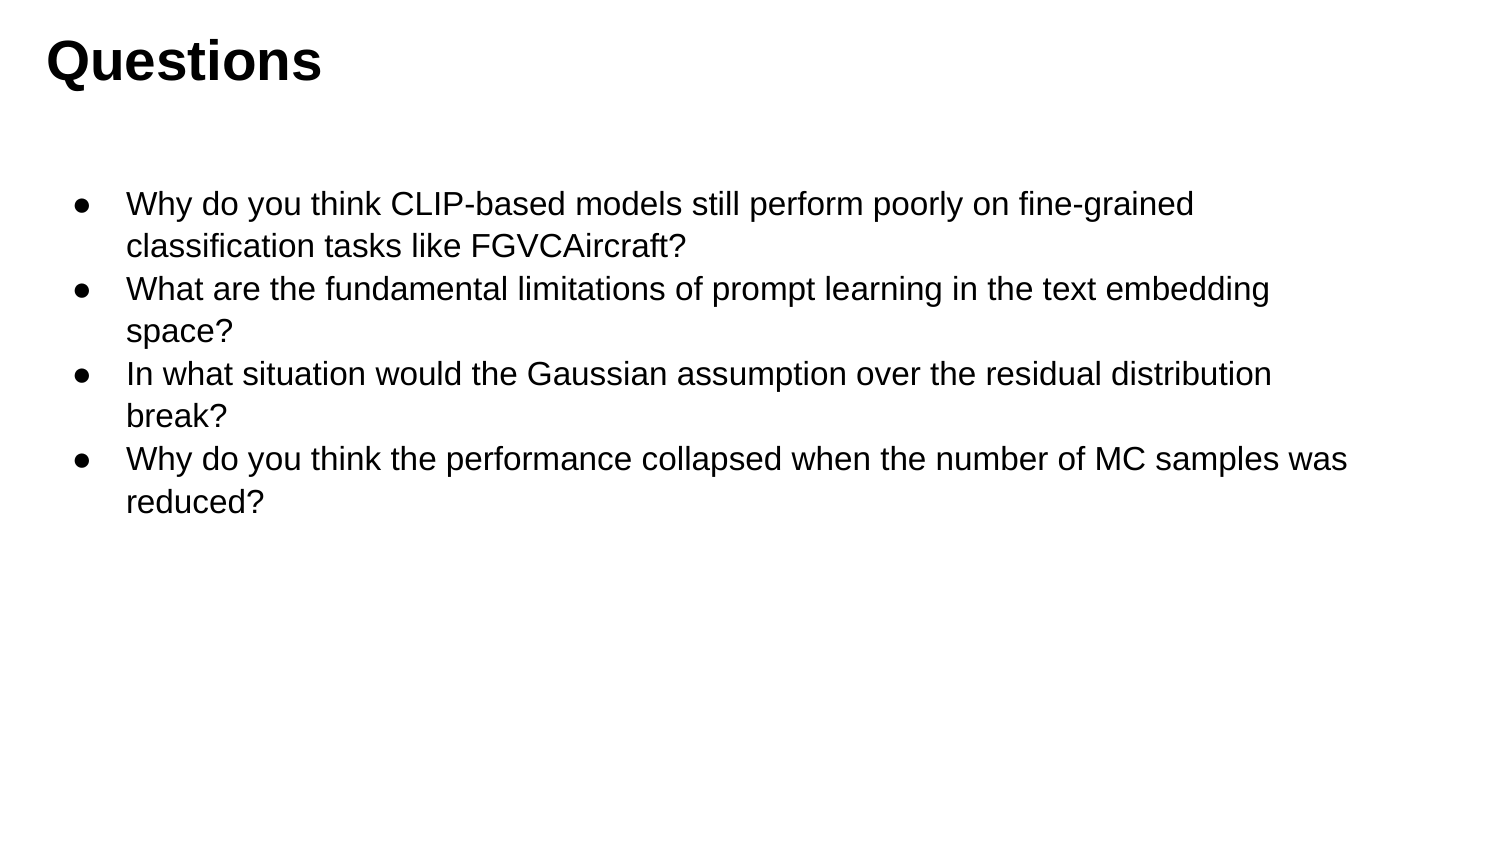

# Questions

Why do you think CLIP-based models still perform poorly on fine-grained classification tasks like FGVCAircraft?
What are the fundamental limitations of prompt learning in the text embedding space?
In what situation would the Gaussian assumption over the residual distribution break?
Why do you think the performance collapsed when the number of MC samples was reduced?